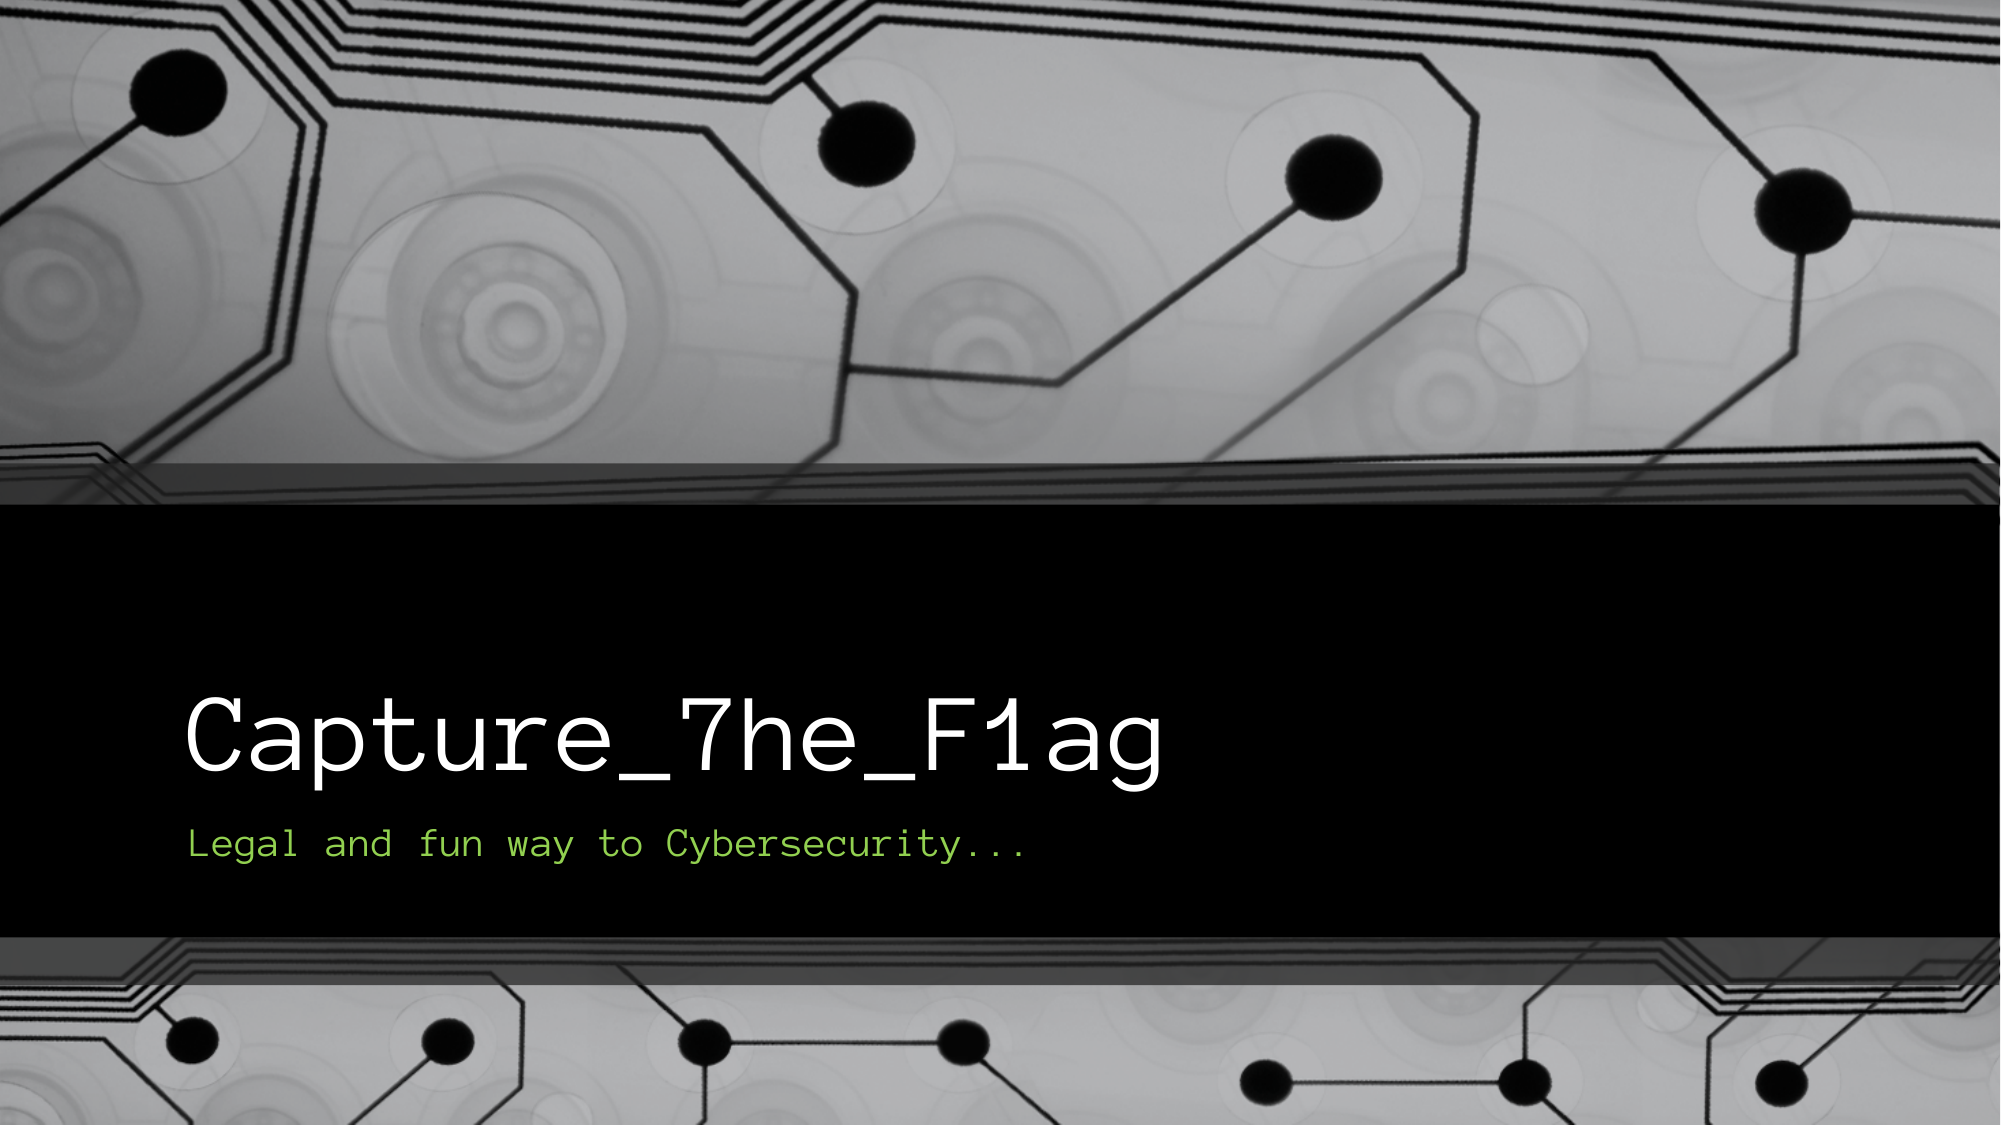

# Capture_7he_F1ag
Legal and fun way to Cybersecurity...